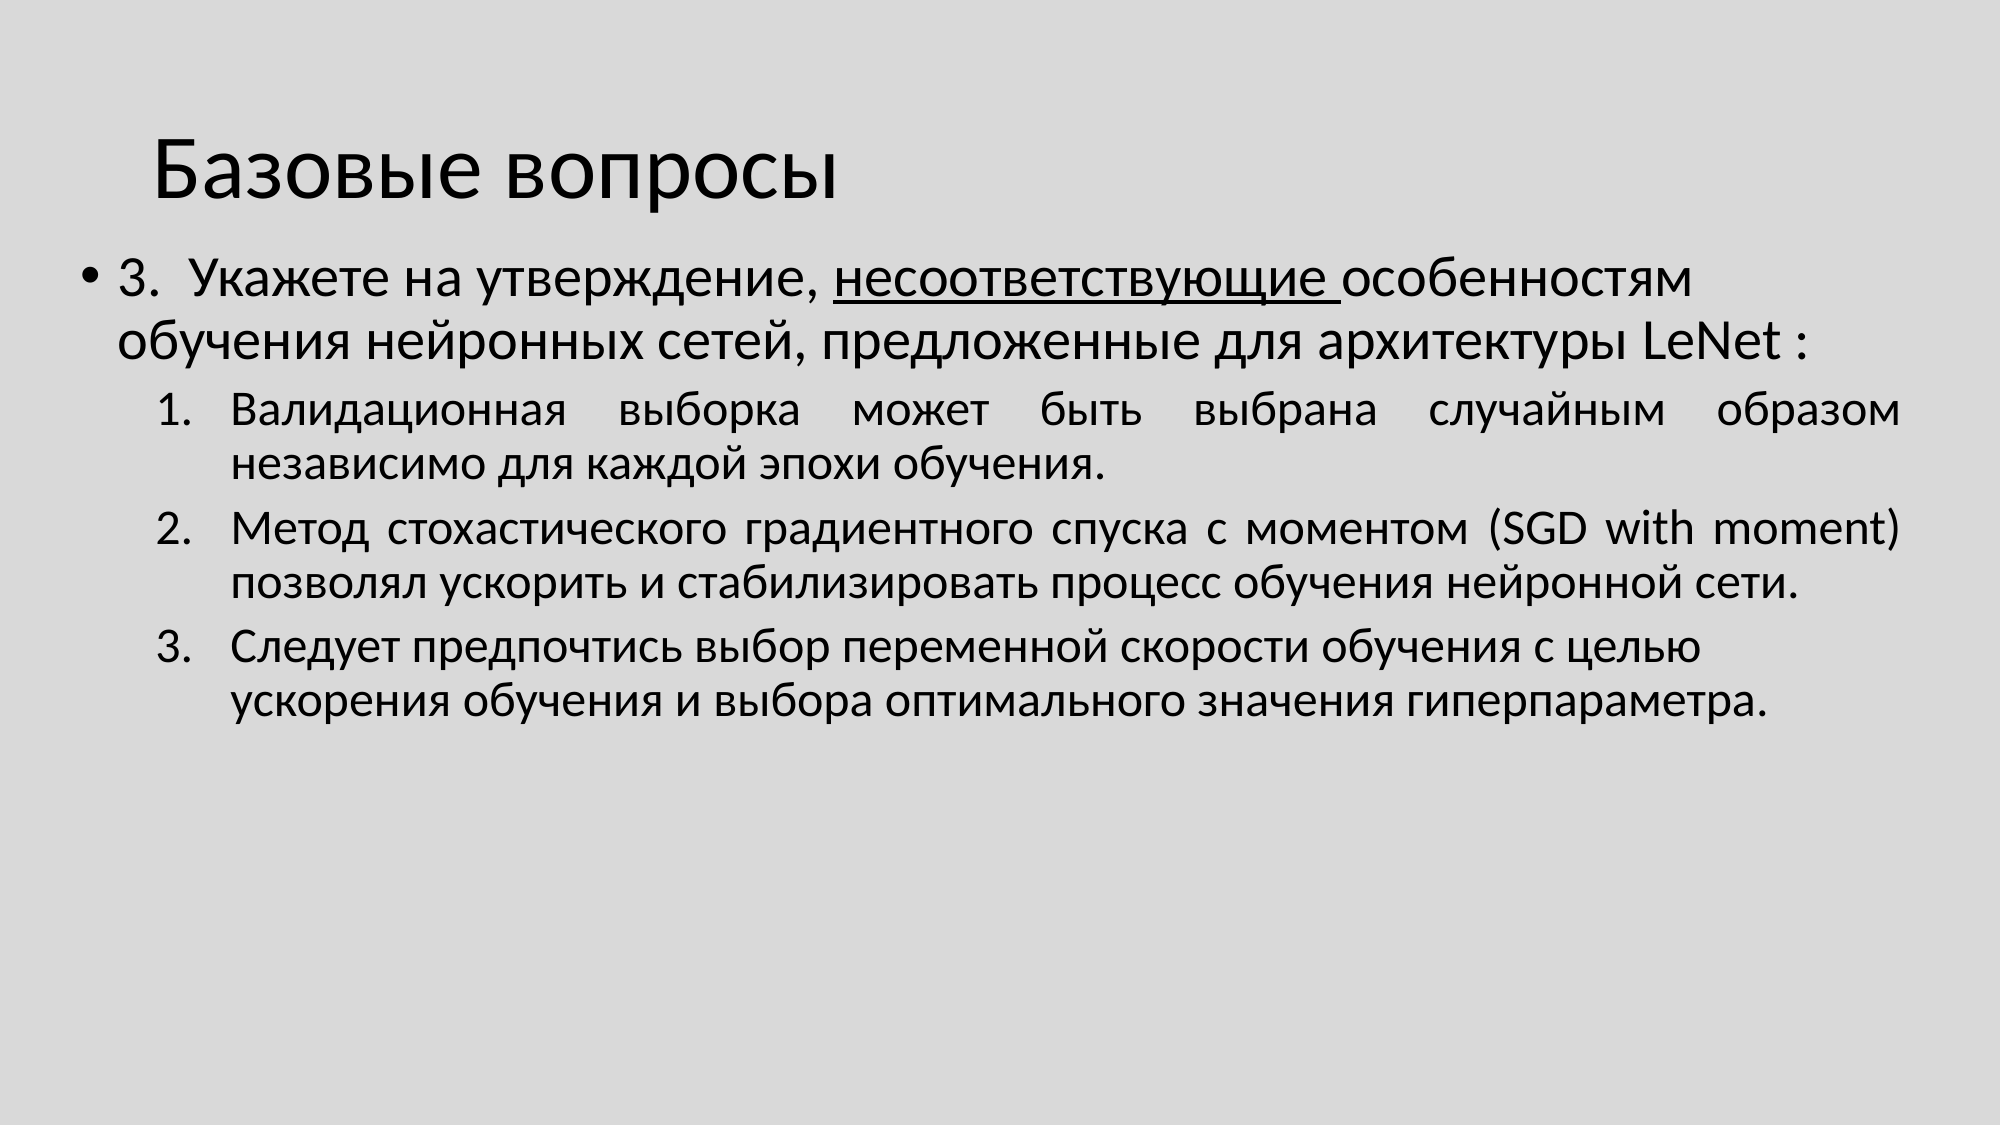

# Базовые вопросы
3.  Укажете на утверждение, несоответствующие особенностям  обучения нейронных сетей, предложенные для архитектуры LeNet :
Валидационная выборка может быть выбрана случайным образом независимо для каждой эпохи обучения.
Метод стохастического градиентного спуска с моментом (SGD with moment) позволял ускорить и стабилизировать процесс обучения нейронной сети.
Следует предпочтись выбор переменной скорости обучения с целью ускорения обучения и выбора оптимального значения гиперпараметра.